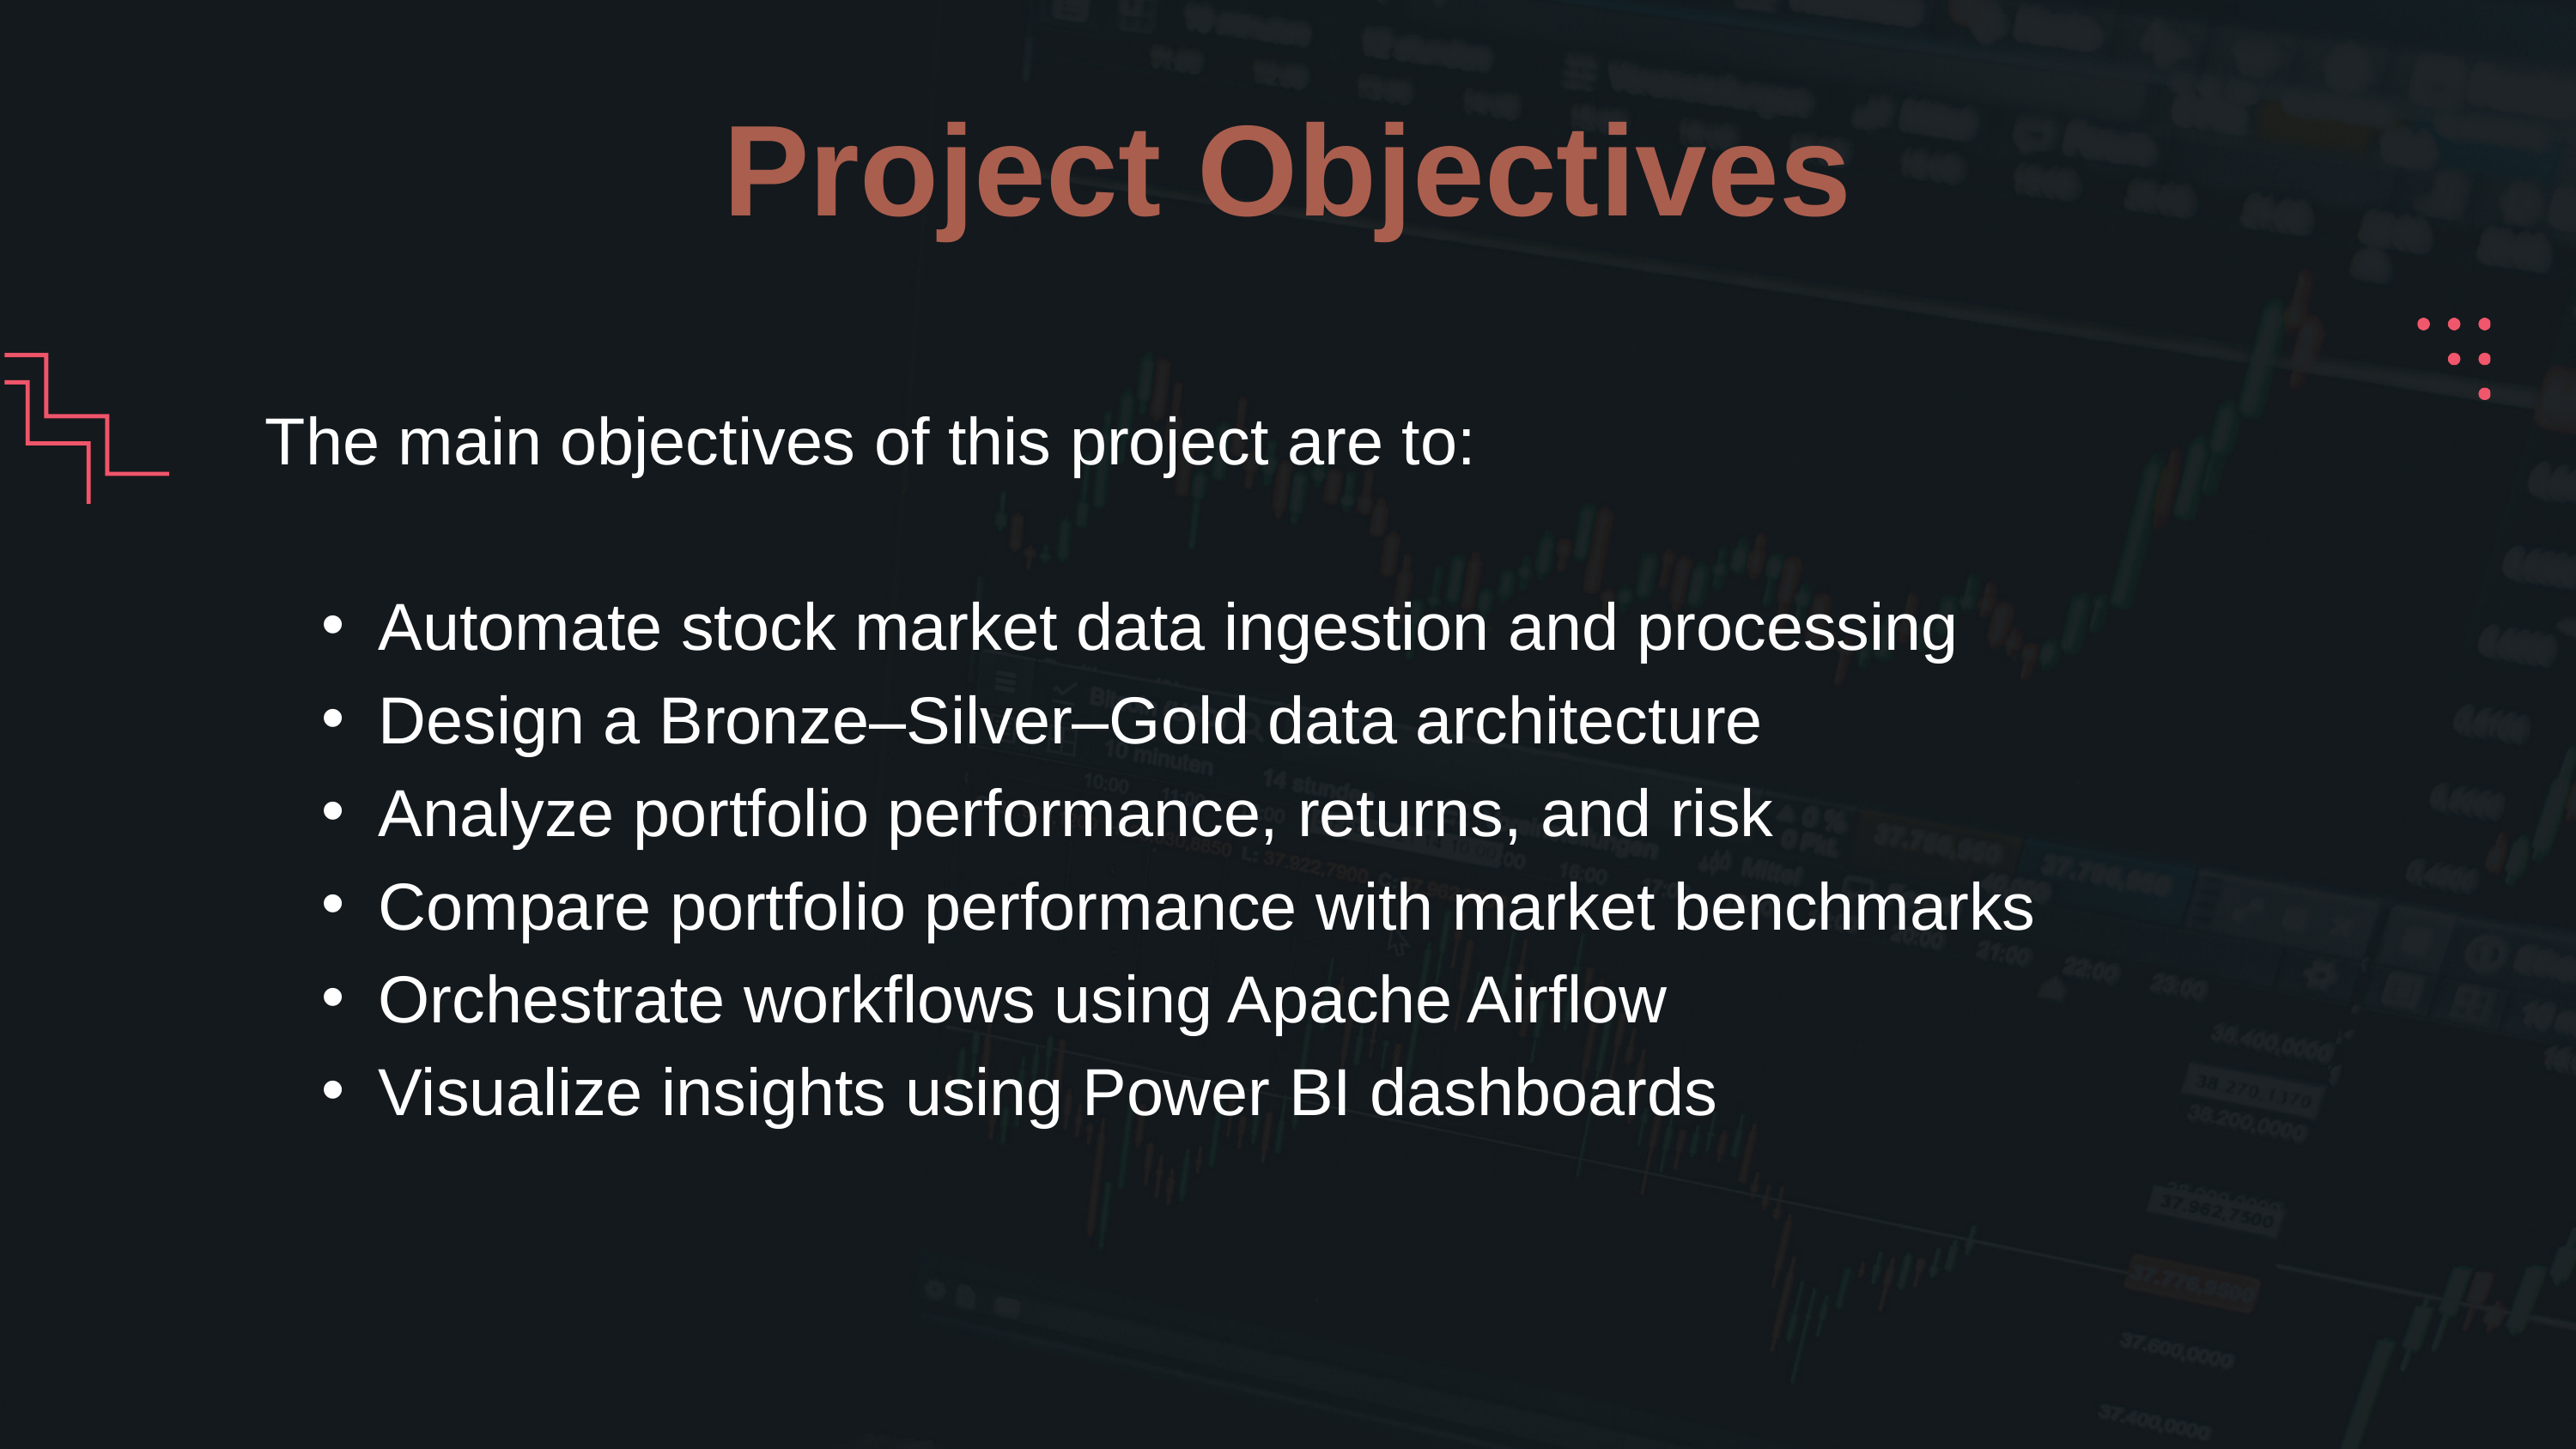

Project Objectives

The main objectives of this project are to:

Automate stock market data ingestion and processing
Design a Bronze–Silver–Gold data architecture
Analyze portfolio performance, returns, and risk
Compare portfolio performance with market benchmarks
Orchestrate workflows using Apache Airflow
Visualize insights using Power BI dashboards